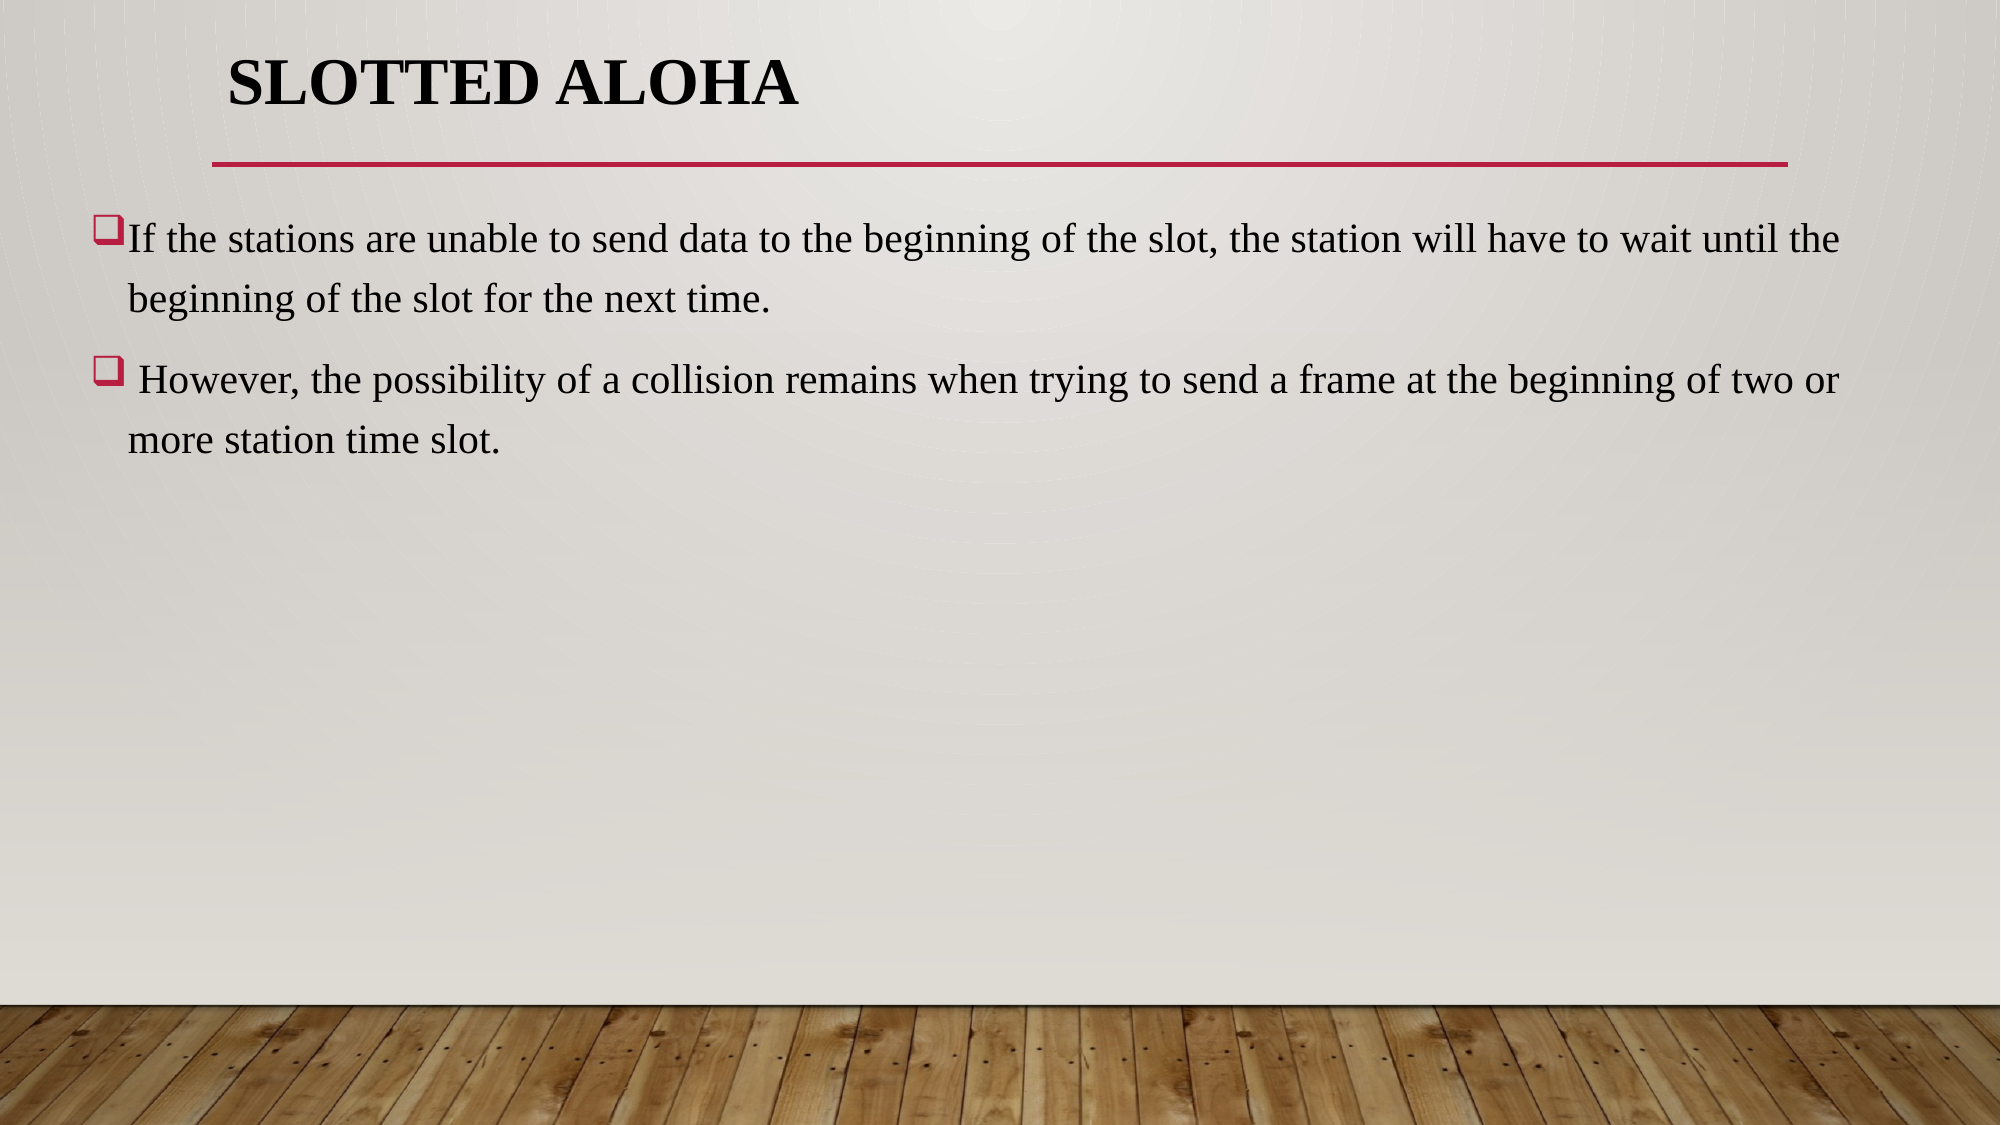

# SLOTTED ALOHA
If the stations are unable to send data to the beginning of the slot, the station will have to wait until the beginning of the slot for the next time.
 However, the possibility of a collision remains when trying to send a frame at the beginning of two or more station time slot.